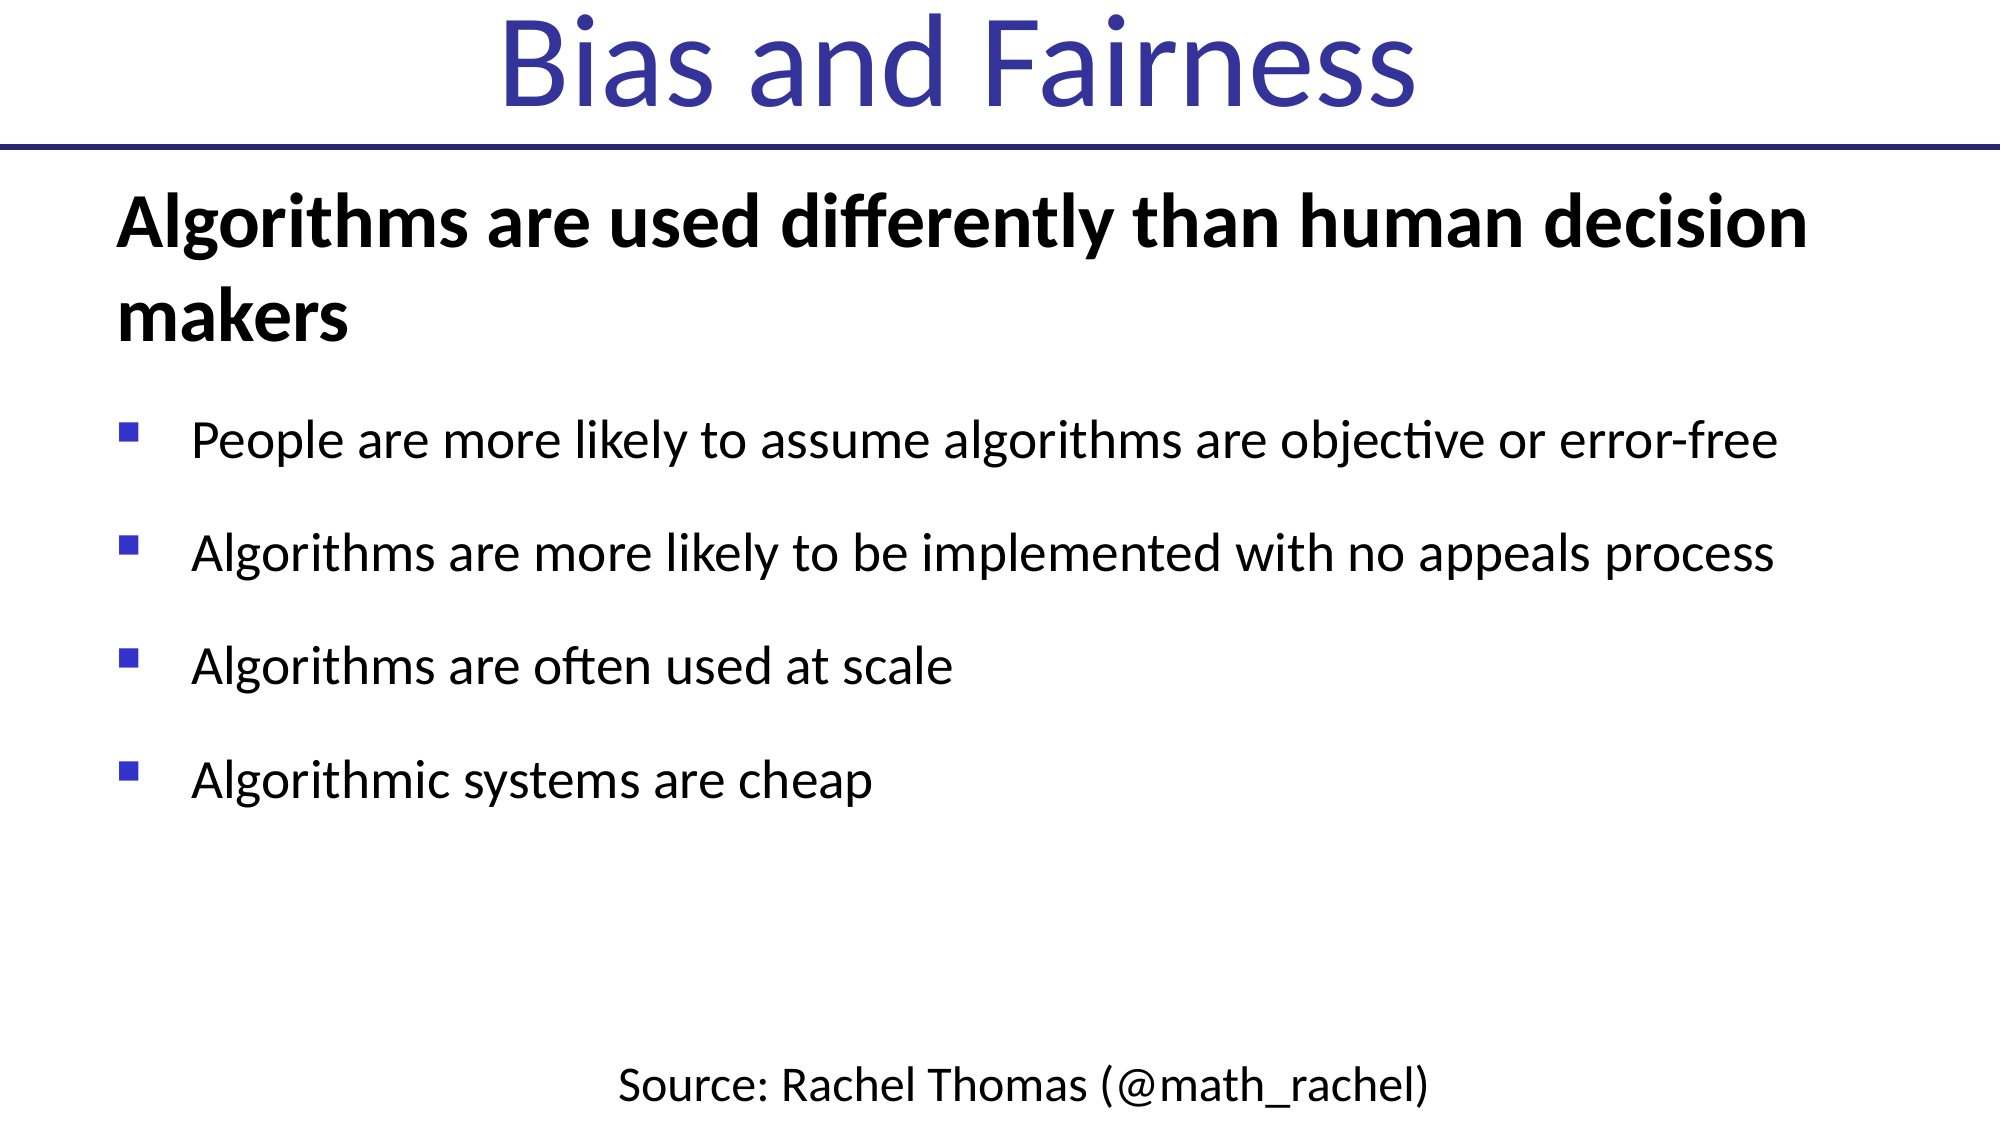

# Bias and Fairness
Algorithms are used differently than human decision makers
People are more likely to assume algorithms are objective or error-free
Algorithms are more likely to be implemented with no appeals process
Algorithms are often used at scale
Algorithmic systems are cheap
Source: Rachel Thomas (@math_rachel)